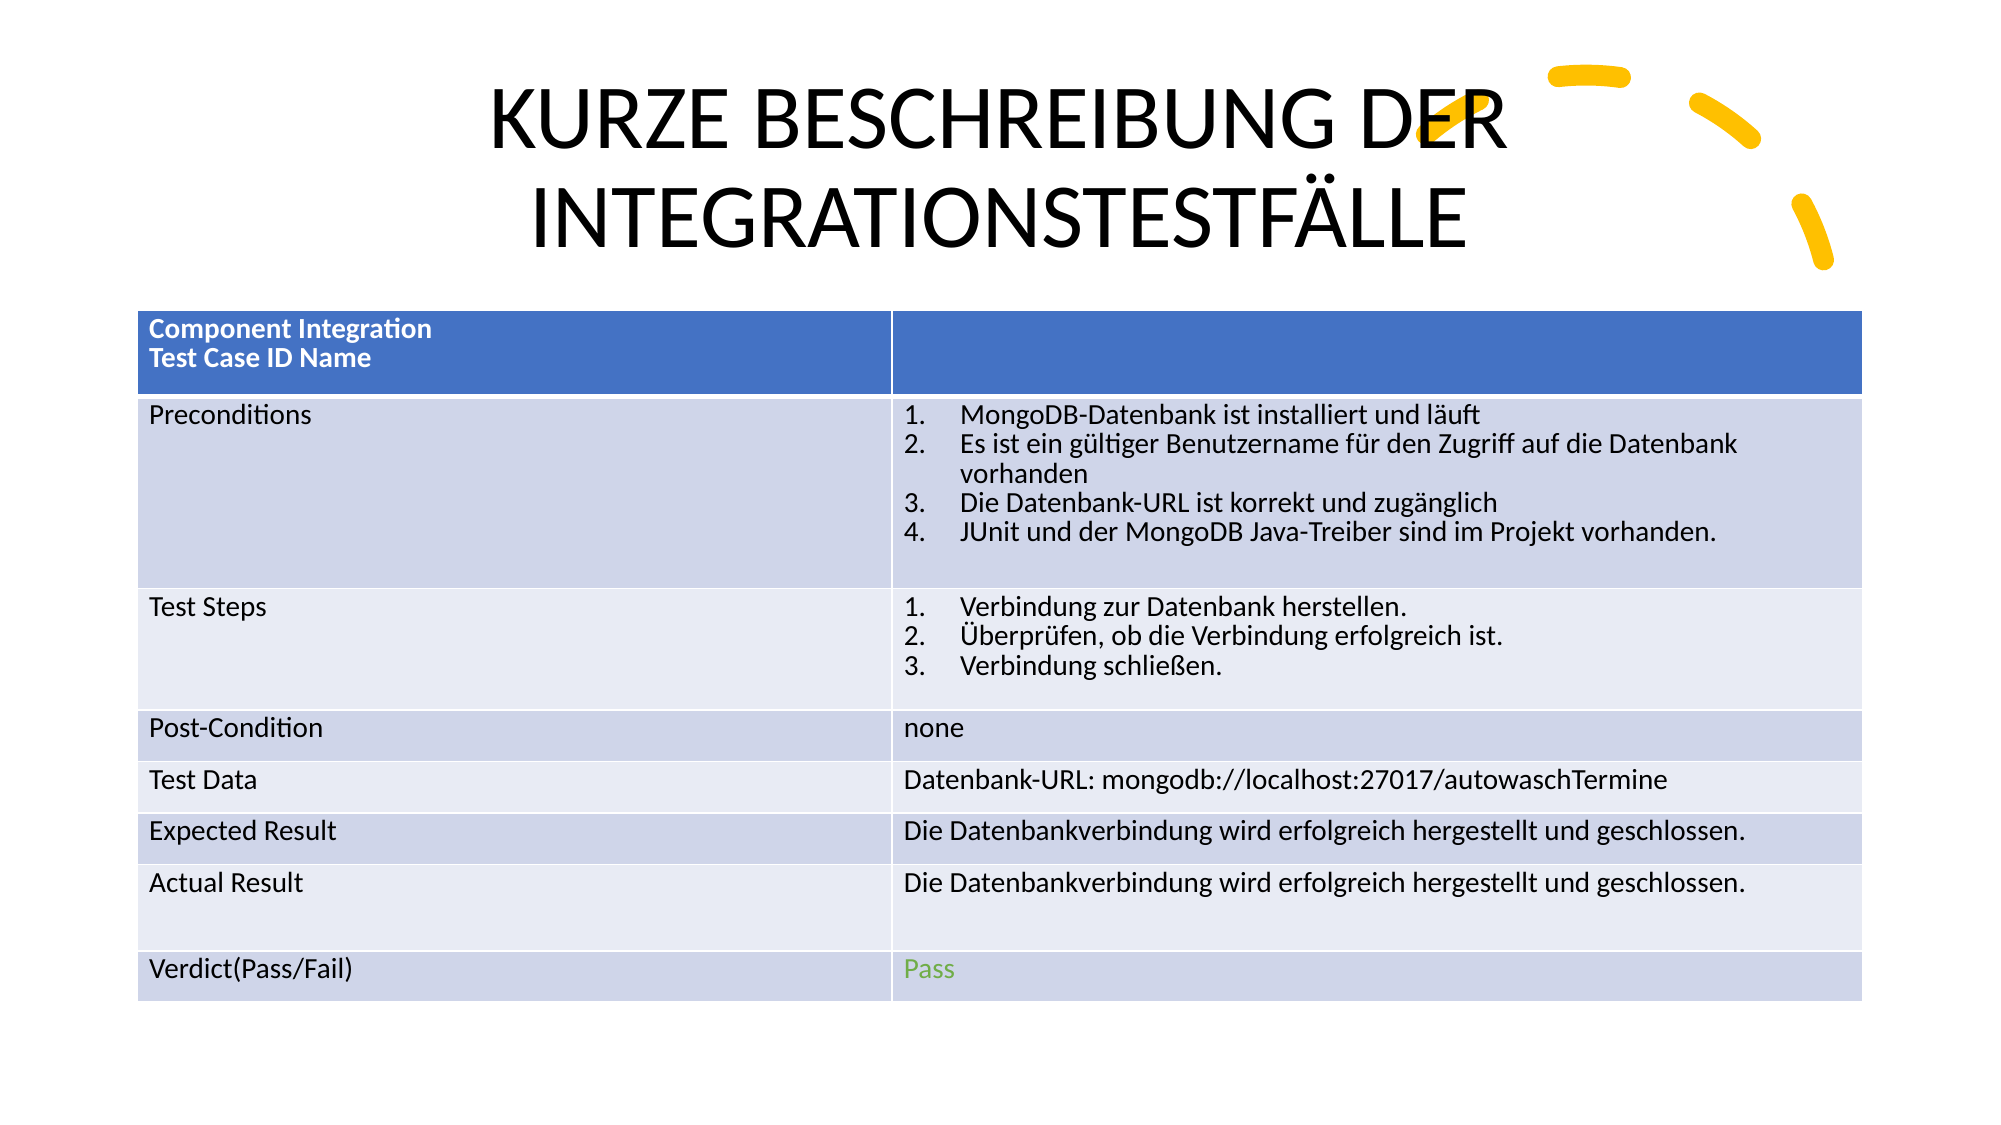

# KURZE BESCHREIBUNG DER INTEGRATIONSTESTFÄLLE

| Component Integration Test Case ID Name |  |
| --- | --- |
| Preconditions | MongoDB-Datenbank ist installiert und läuft Es ist ein gültiger Benutzername für den Zugriff auf die Datenbank vorhanden Die Datenbank-URL ist korrekt und zugänglich JUnit und der MongoDB Java-Treiber sind im Projekt vorhanden. |
| Test Steps | Verbindung zur Datenbank herstellen. Überprüfen, ob die Verbindung erfolgreich ist. Verbindung schließen. |
| Post-Condition | none |
| Test Data | Datenbank-URL: mongodb://localhost:27017/autowaschTermine |
| Expected Result | Die Datenbankverbindung wird erfolgreich hergestellt und geschlossen. |
| Actual Result | Die Datenbankverbindung wird erfolgreich hergestellt und geschlossen. |
| Verdict(Pass/Fail) | Pass |